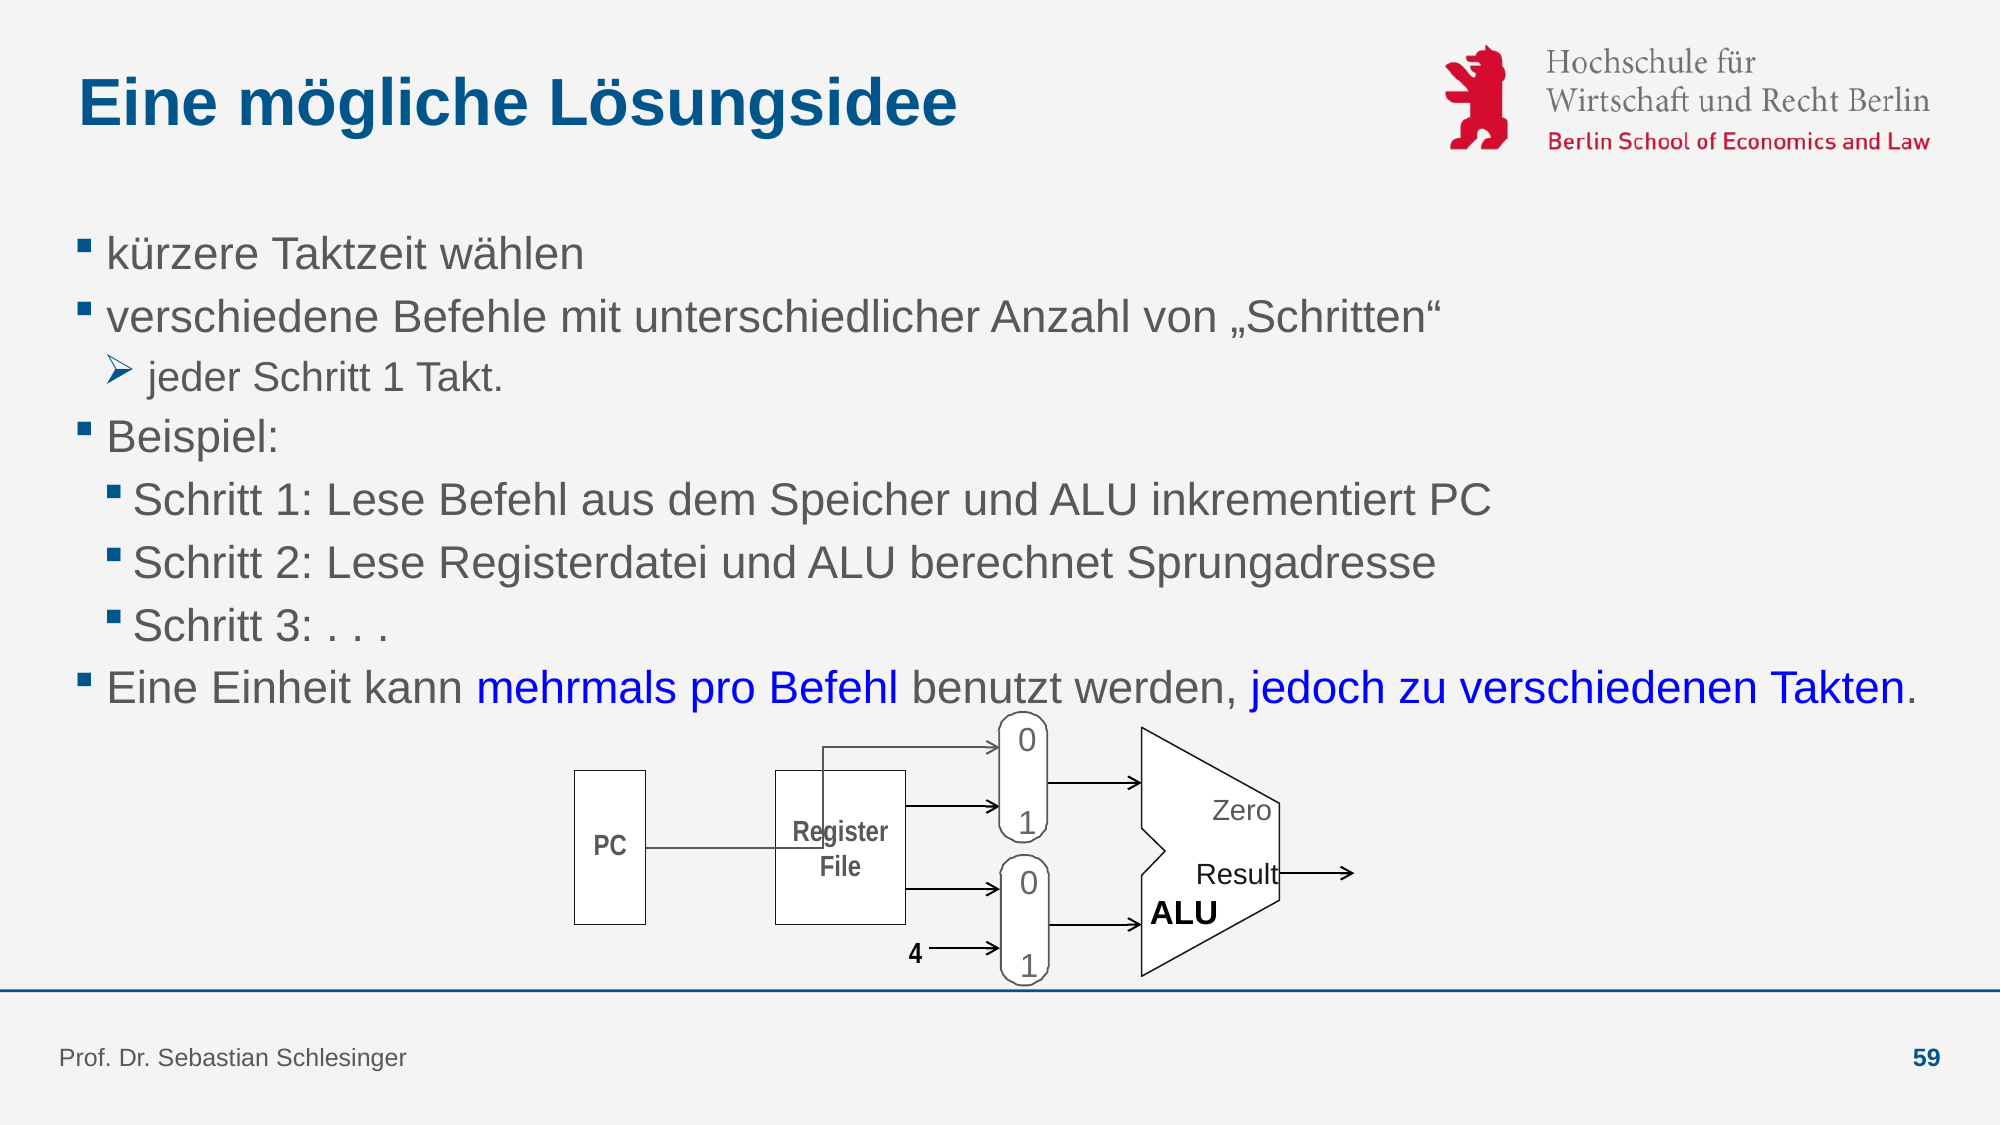

# Eine mögliche Lösungsidee
kürzere Taktzeit wählen
verschiedene Befehle mit unterschiedlicher Anzahl von „Schritten“
 jeder Schritt 1 Takt.
Beispiel:
Schritt 1: Lese Befehl aus dem Speicher und ALU inkrementiert PC
Schritt 2: Lese Registerdatei und ALU berechnet Sprungadresse
Schritt 3: . . .
Eine Einheit kann mehrmals pro Befehl benutzt werden, jedoch zu verschiedenen Takten.

0

1

PC
Register
File
Zero

0

1
Result
ALU
4
Prof. Dr. Sebastian Schlesinger
59